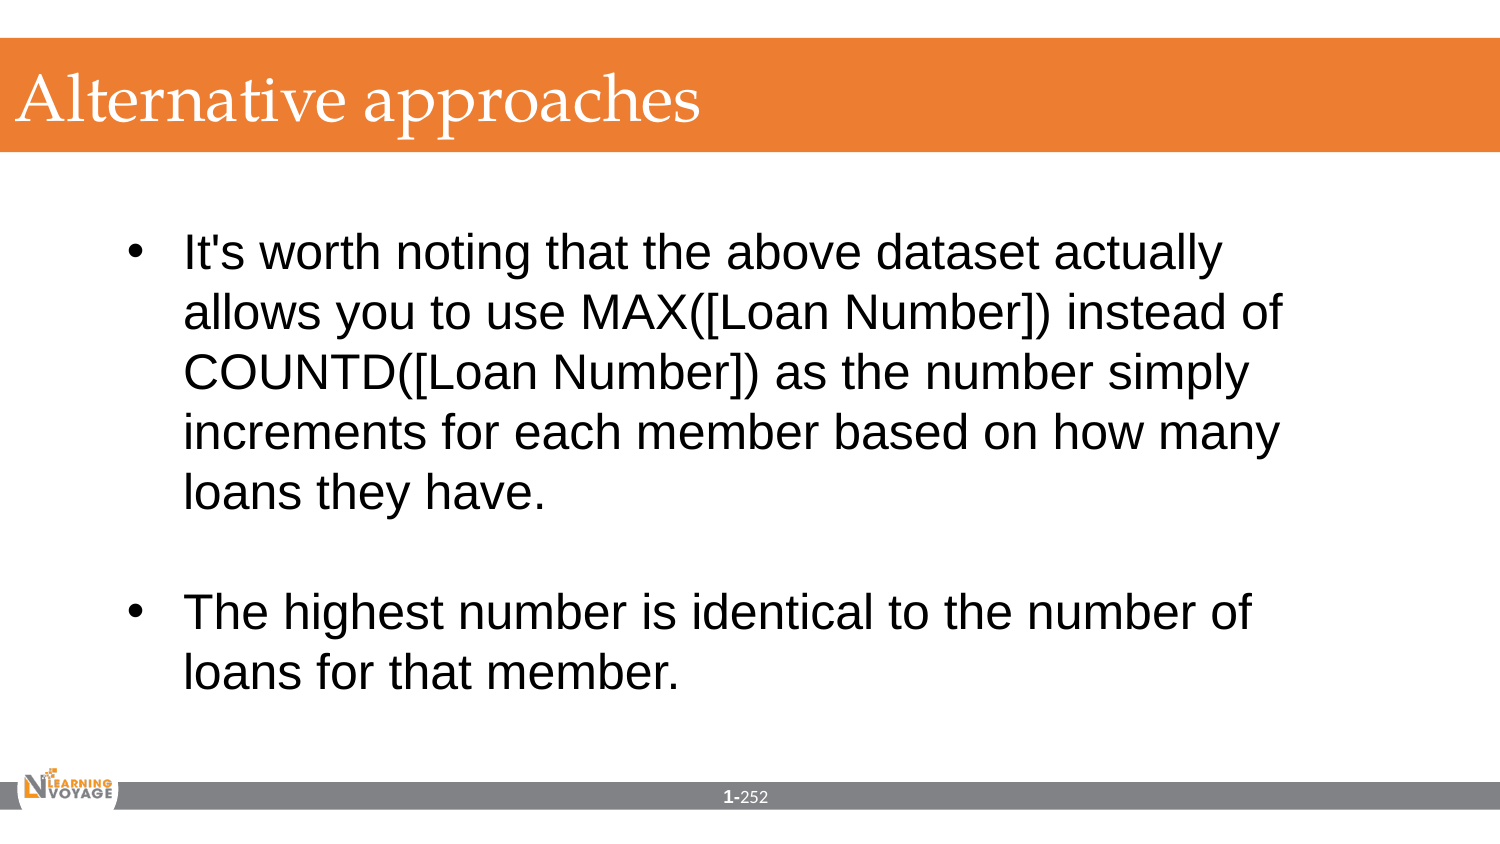

Alternative approaches
It's worth noting that the above dataset actually allows you to use MAX([Loan Number]) instead of COUNTD([Loan Number]) as the number simply increments for each member based on how many loans they have.

The highest number is identical to the number of loans for that member.
1-252